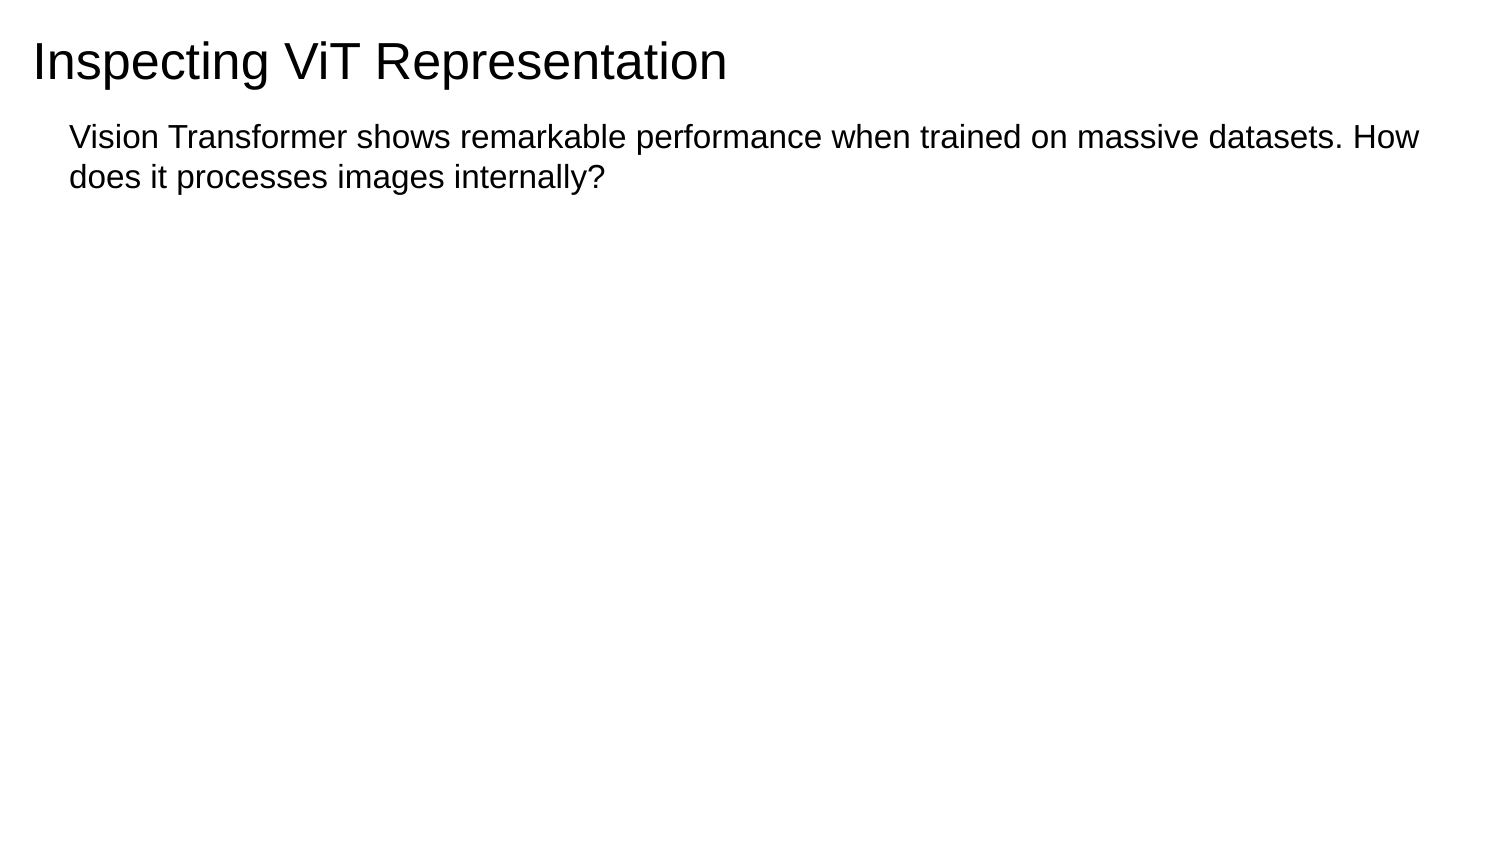

# Inspecting ViT Representation
Vision Transformer shows remarkable performance when trained on massive datasets. How does it processes images internally?